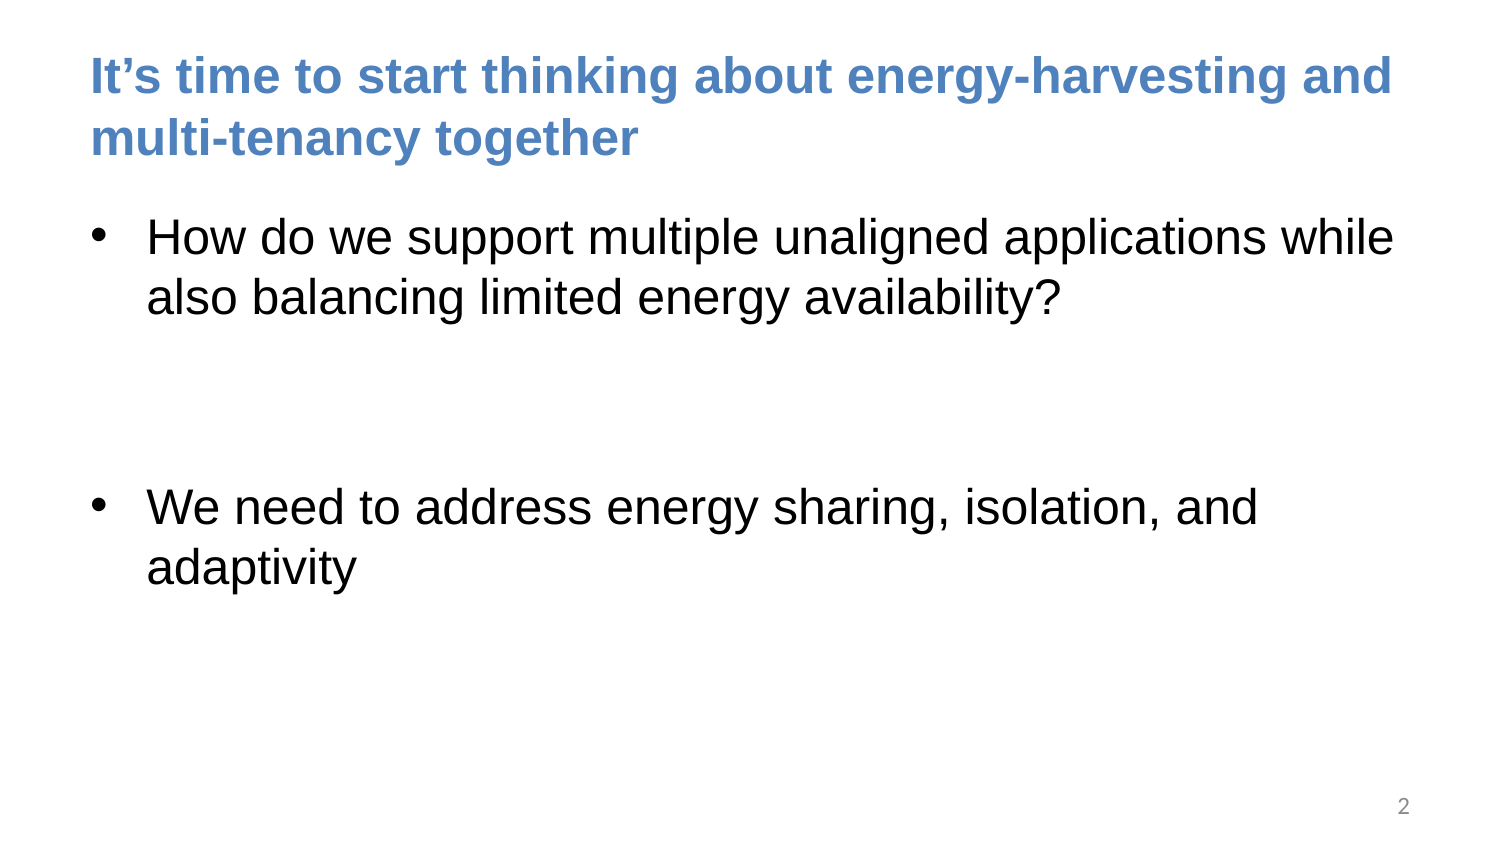

# It’s time to start thinking about energy-harvesting and multi-tenancy together
How do we support multiple unaligned applications while also balancing limited energy availability?

We need to address energy sharing, isolation, and adaptivity
2